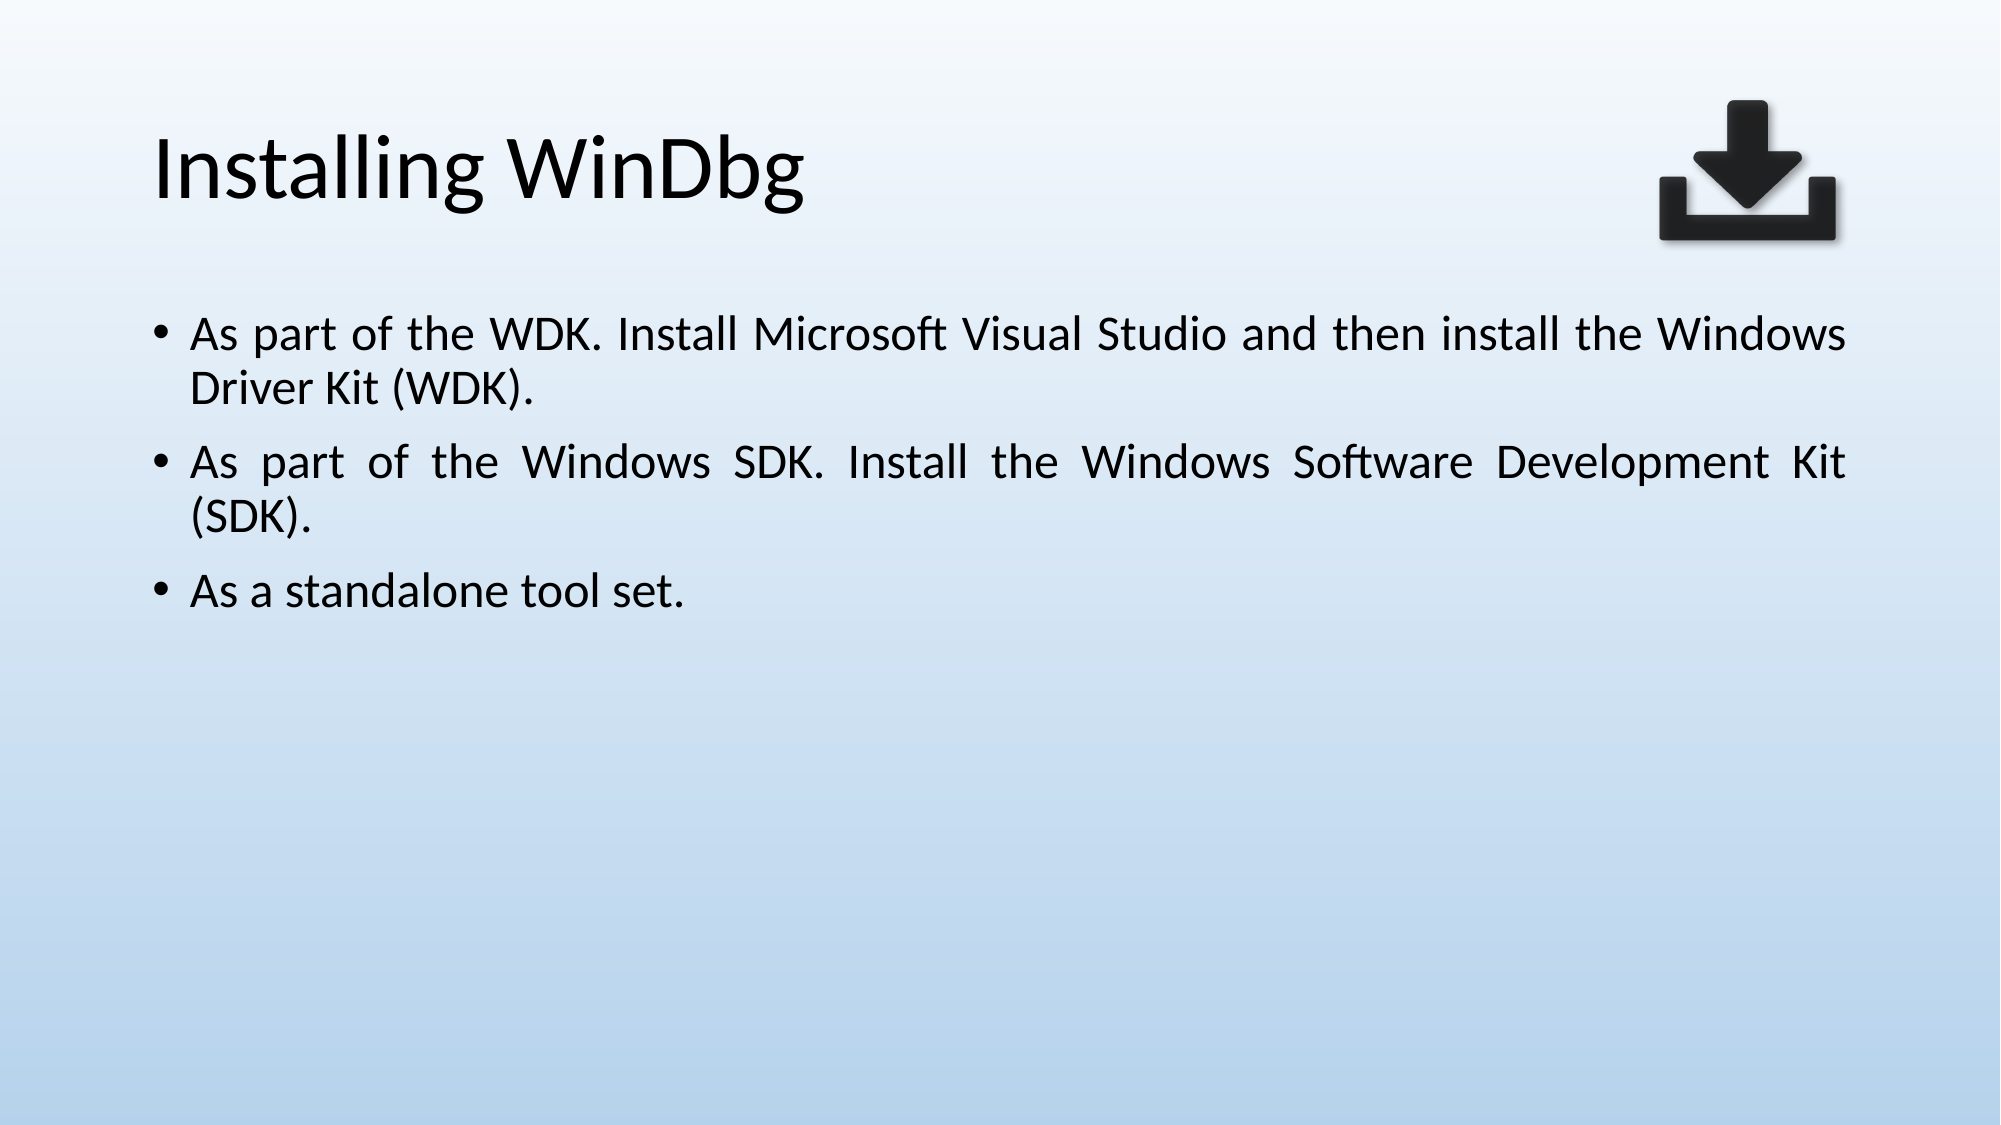

# Installing WinDbg

As part of the WDK. Install Microsoft Visual Studio and then install the Windows Driver Kit (WDK).
As part of the Windows SDK. Install the Windows Software Development Kit (SDK).
As a standalone tool set.